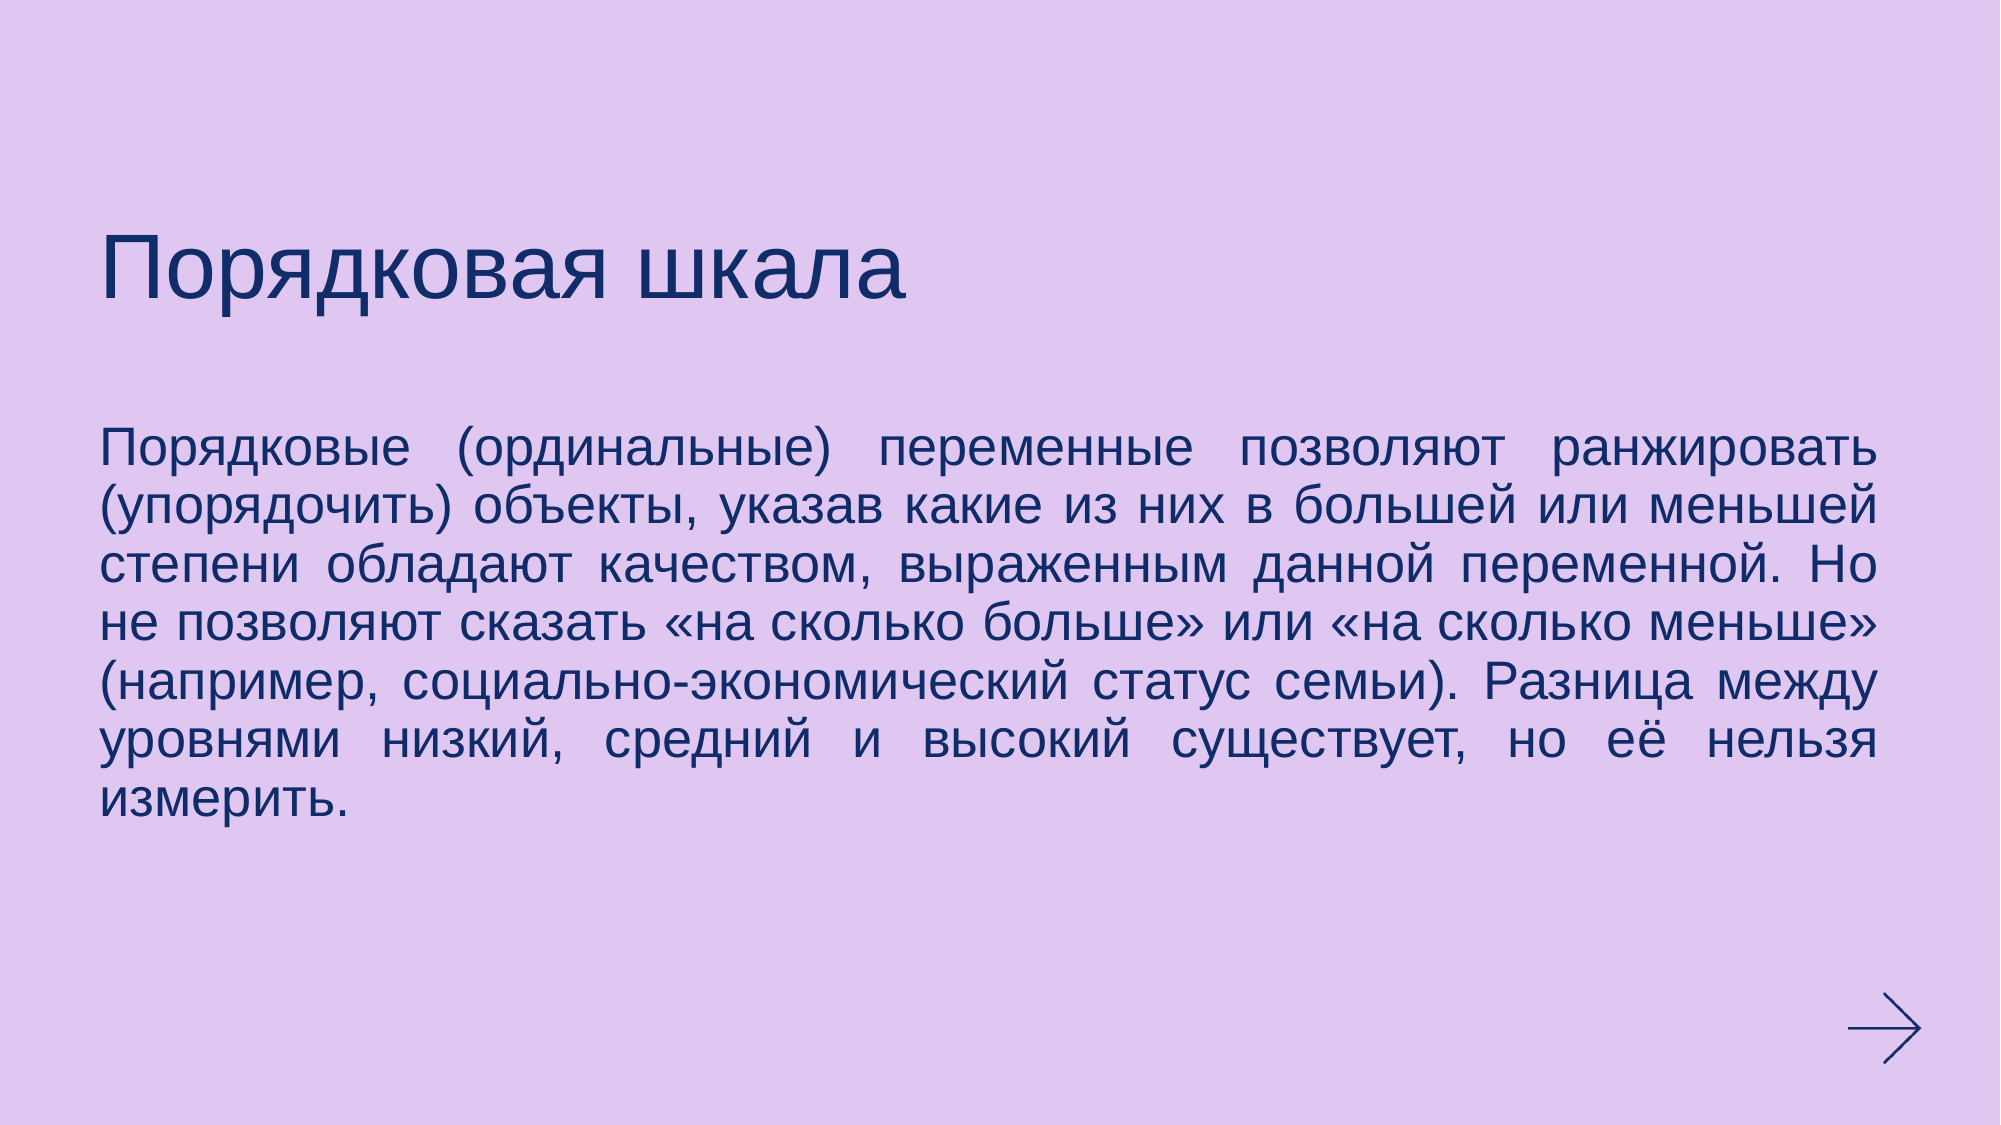

# Порядковая шкала
Порядковые (ординальные) переменные позволяют ранжировать (упорядочить) объекты, указав какие из них в большей или меньшей степени обладают качеством, выраженным данной переменной. Но не позволяют сказать «на сколько больше» или «на сколько меньше» (например, социально-экономический статус семьи). Разница между уровнями низкий, средний и высокий существует, но её нельзя измерить.